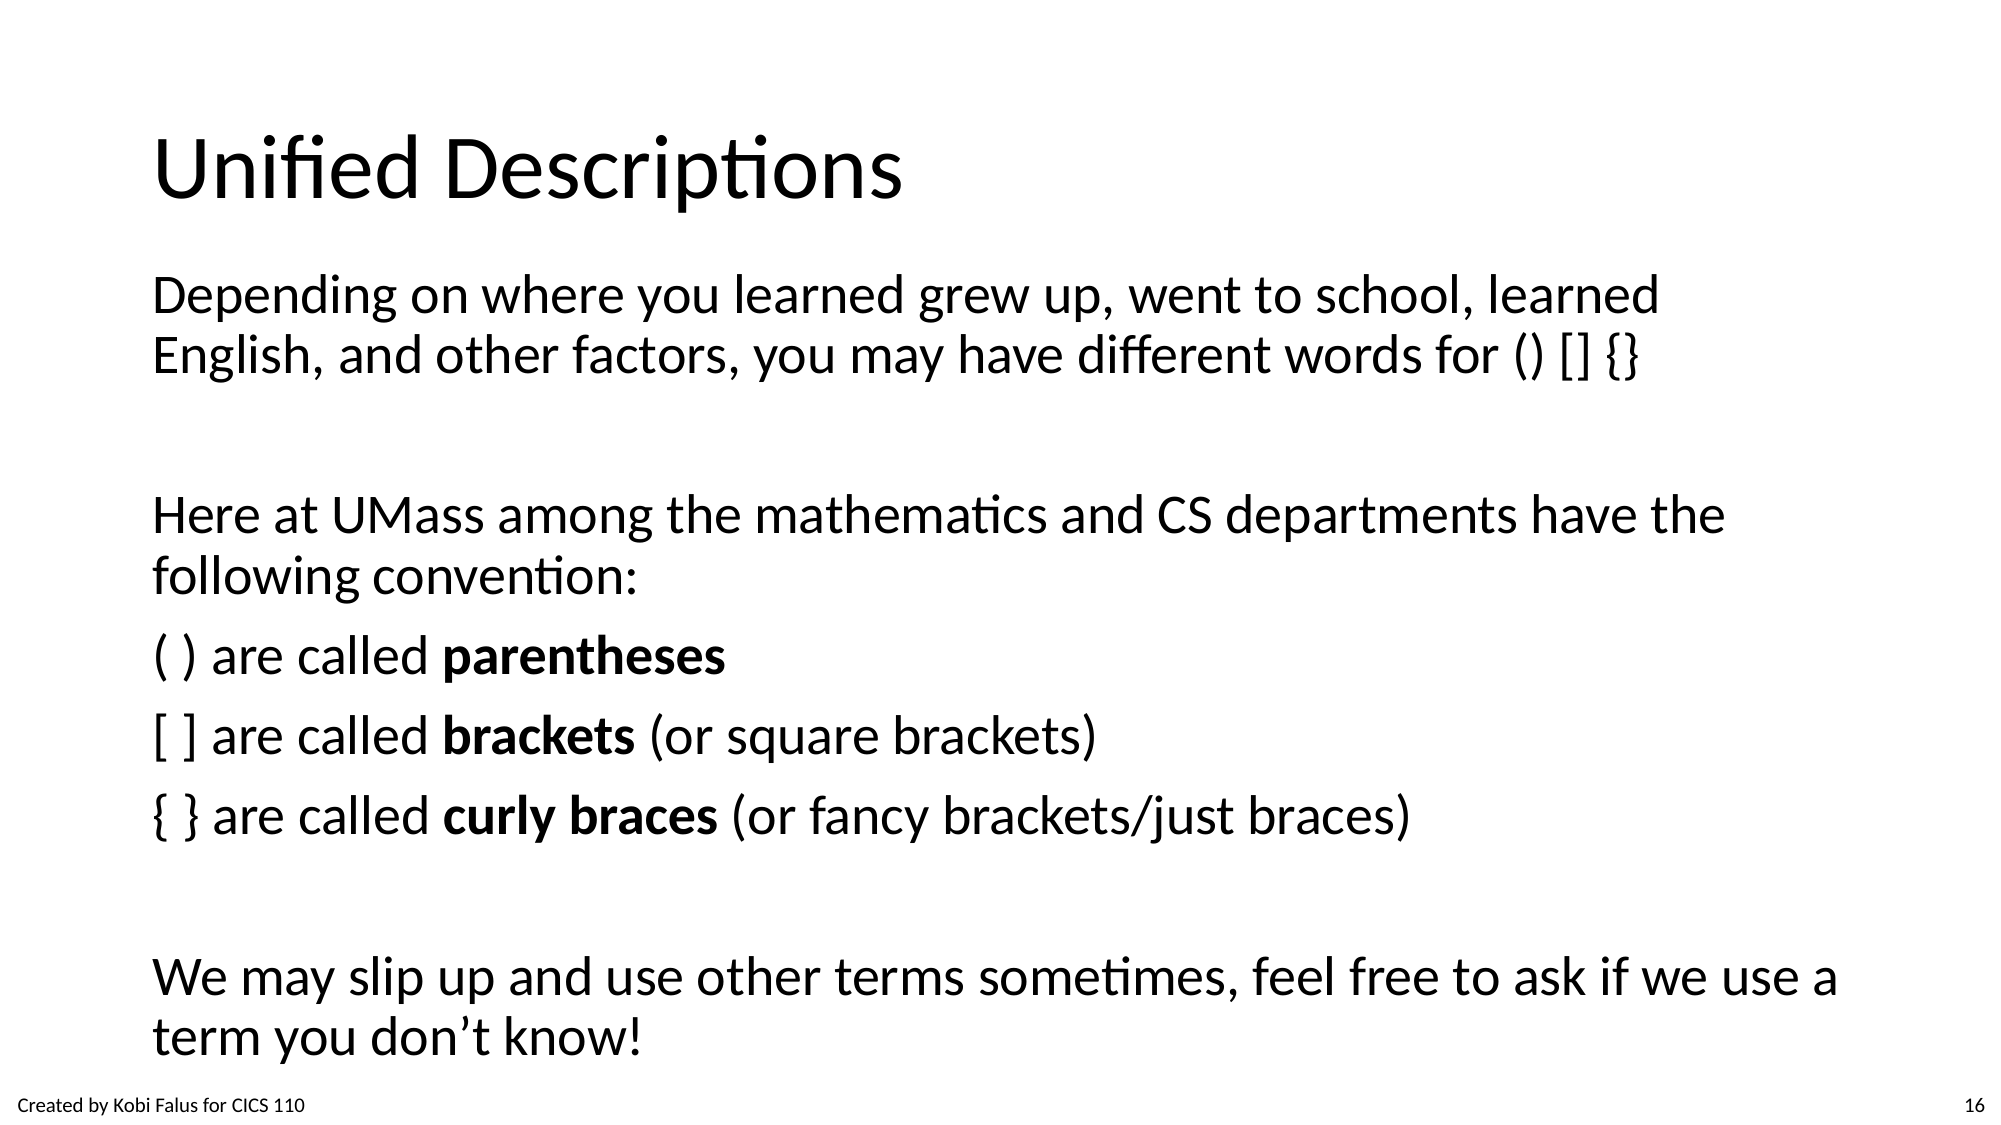

# Unified Descriptions
Depending on where you learned grew up, went to school, learned English, and other factors, you may have different words for () [] {}

Here at UMass among the mathematics and CS departments have the following convention:
( ) are called parentheses
[ ] are called brackets (or square brackets)
{ } are called curly braces (or fancy brackets/just braces)

We may slip up and use other terms sometimes, feel free to ask if we use a term you don’t know!